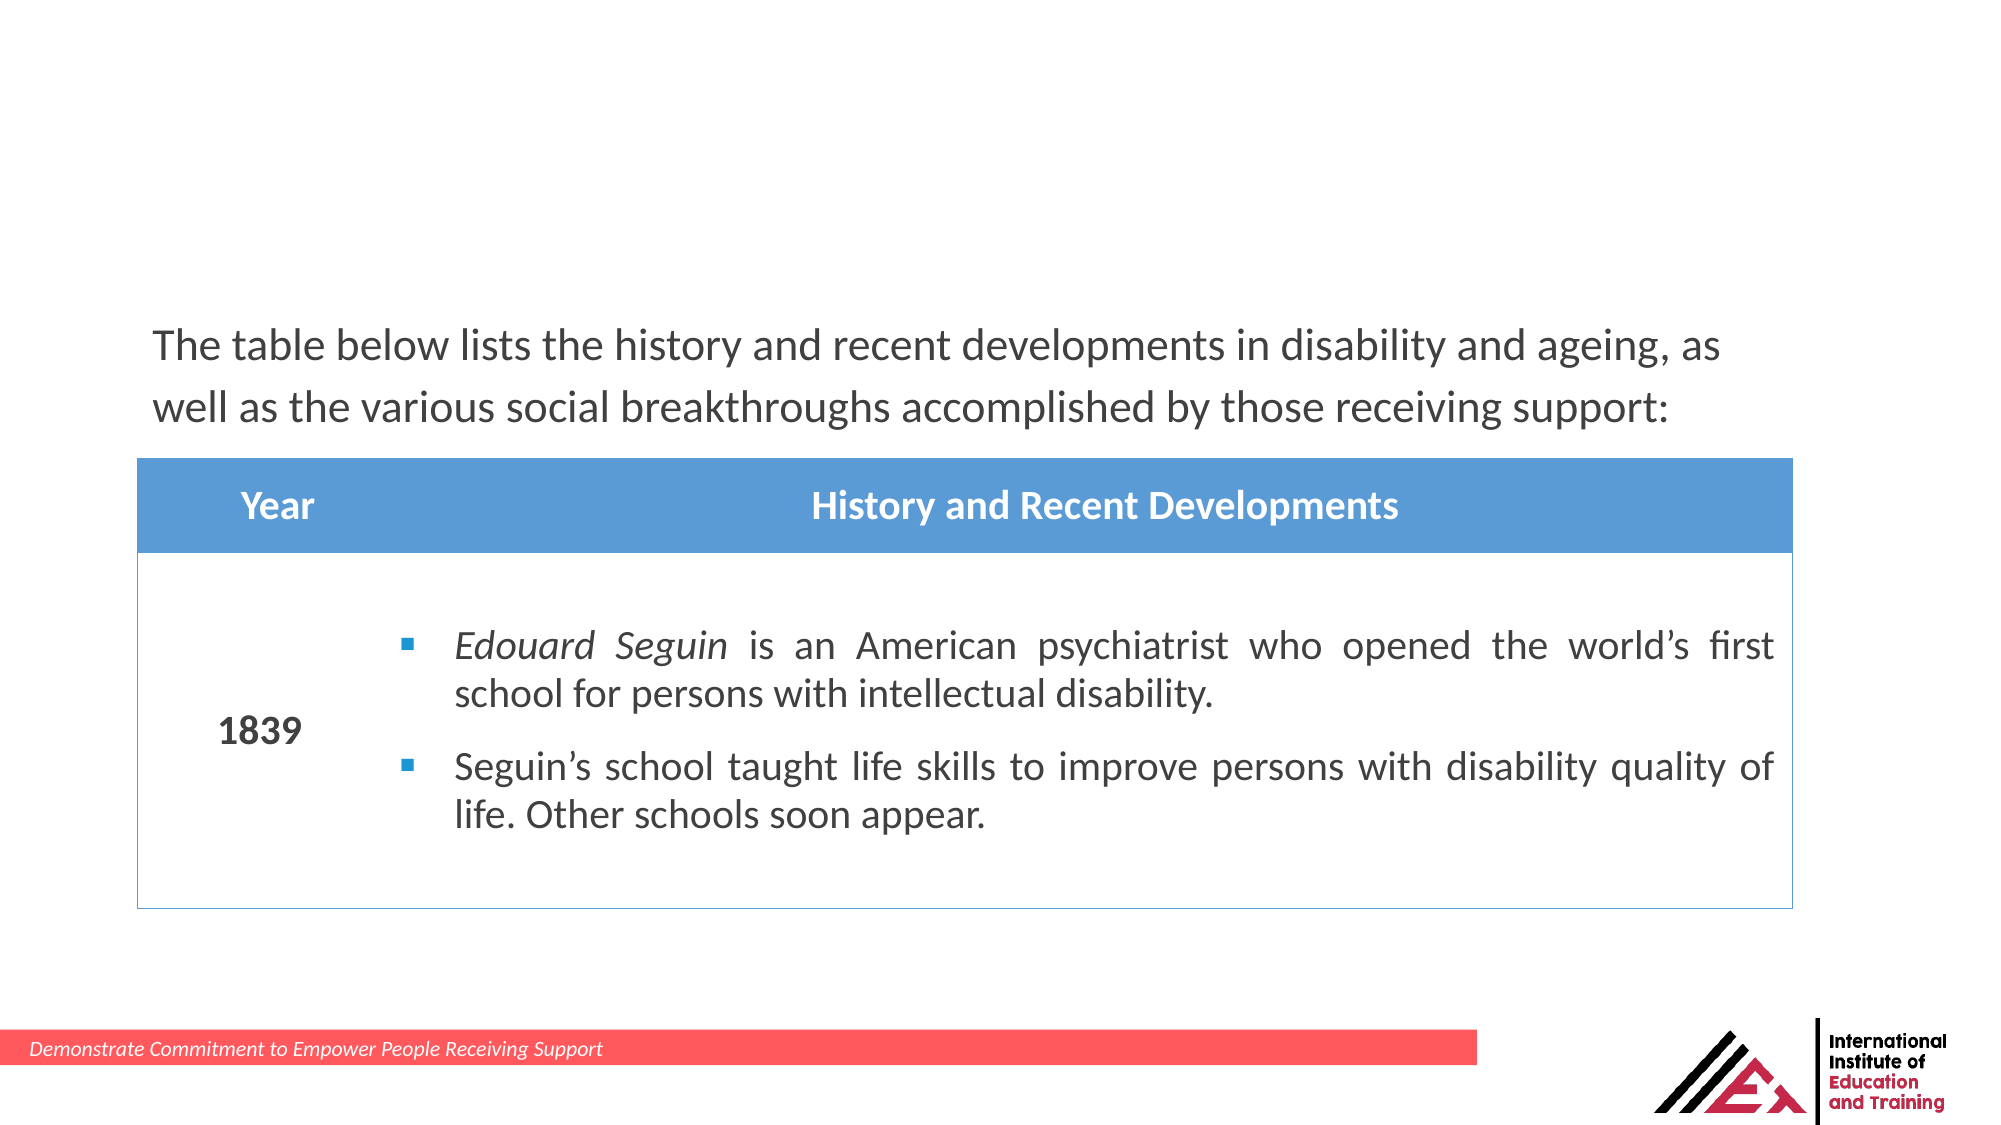

The table below lists the history and recent developments in disability and ageing, as well as the various social breakthroughs accomplished by those receiving support:

| Year | History and Recent Developments |
| --- | --- |
| 1839 | Edouard Seguin is an American psychiatrist who opened the world’s first school for persons with intellectual disability. Seguin’s school taught life skills to improve persons with disability quality of life. Other schools soon appear. |
Demonstrate Commitment to Empower People Receiving Support